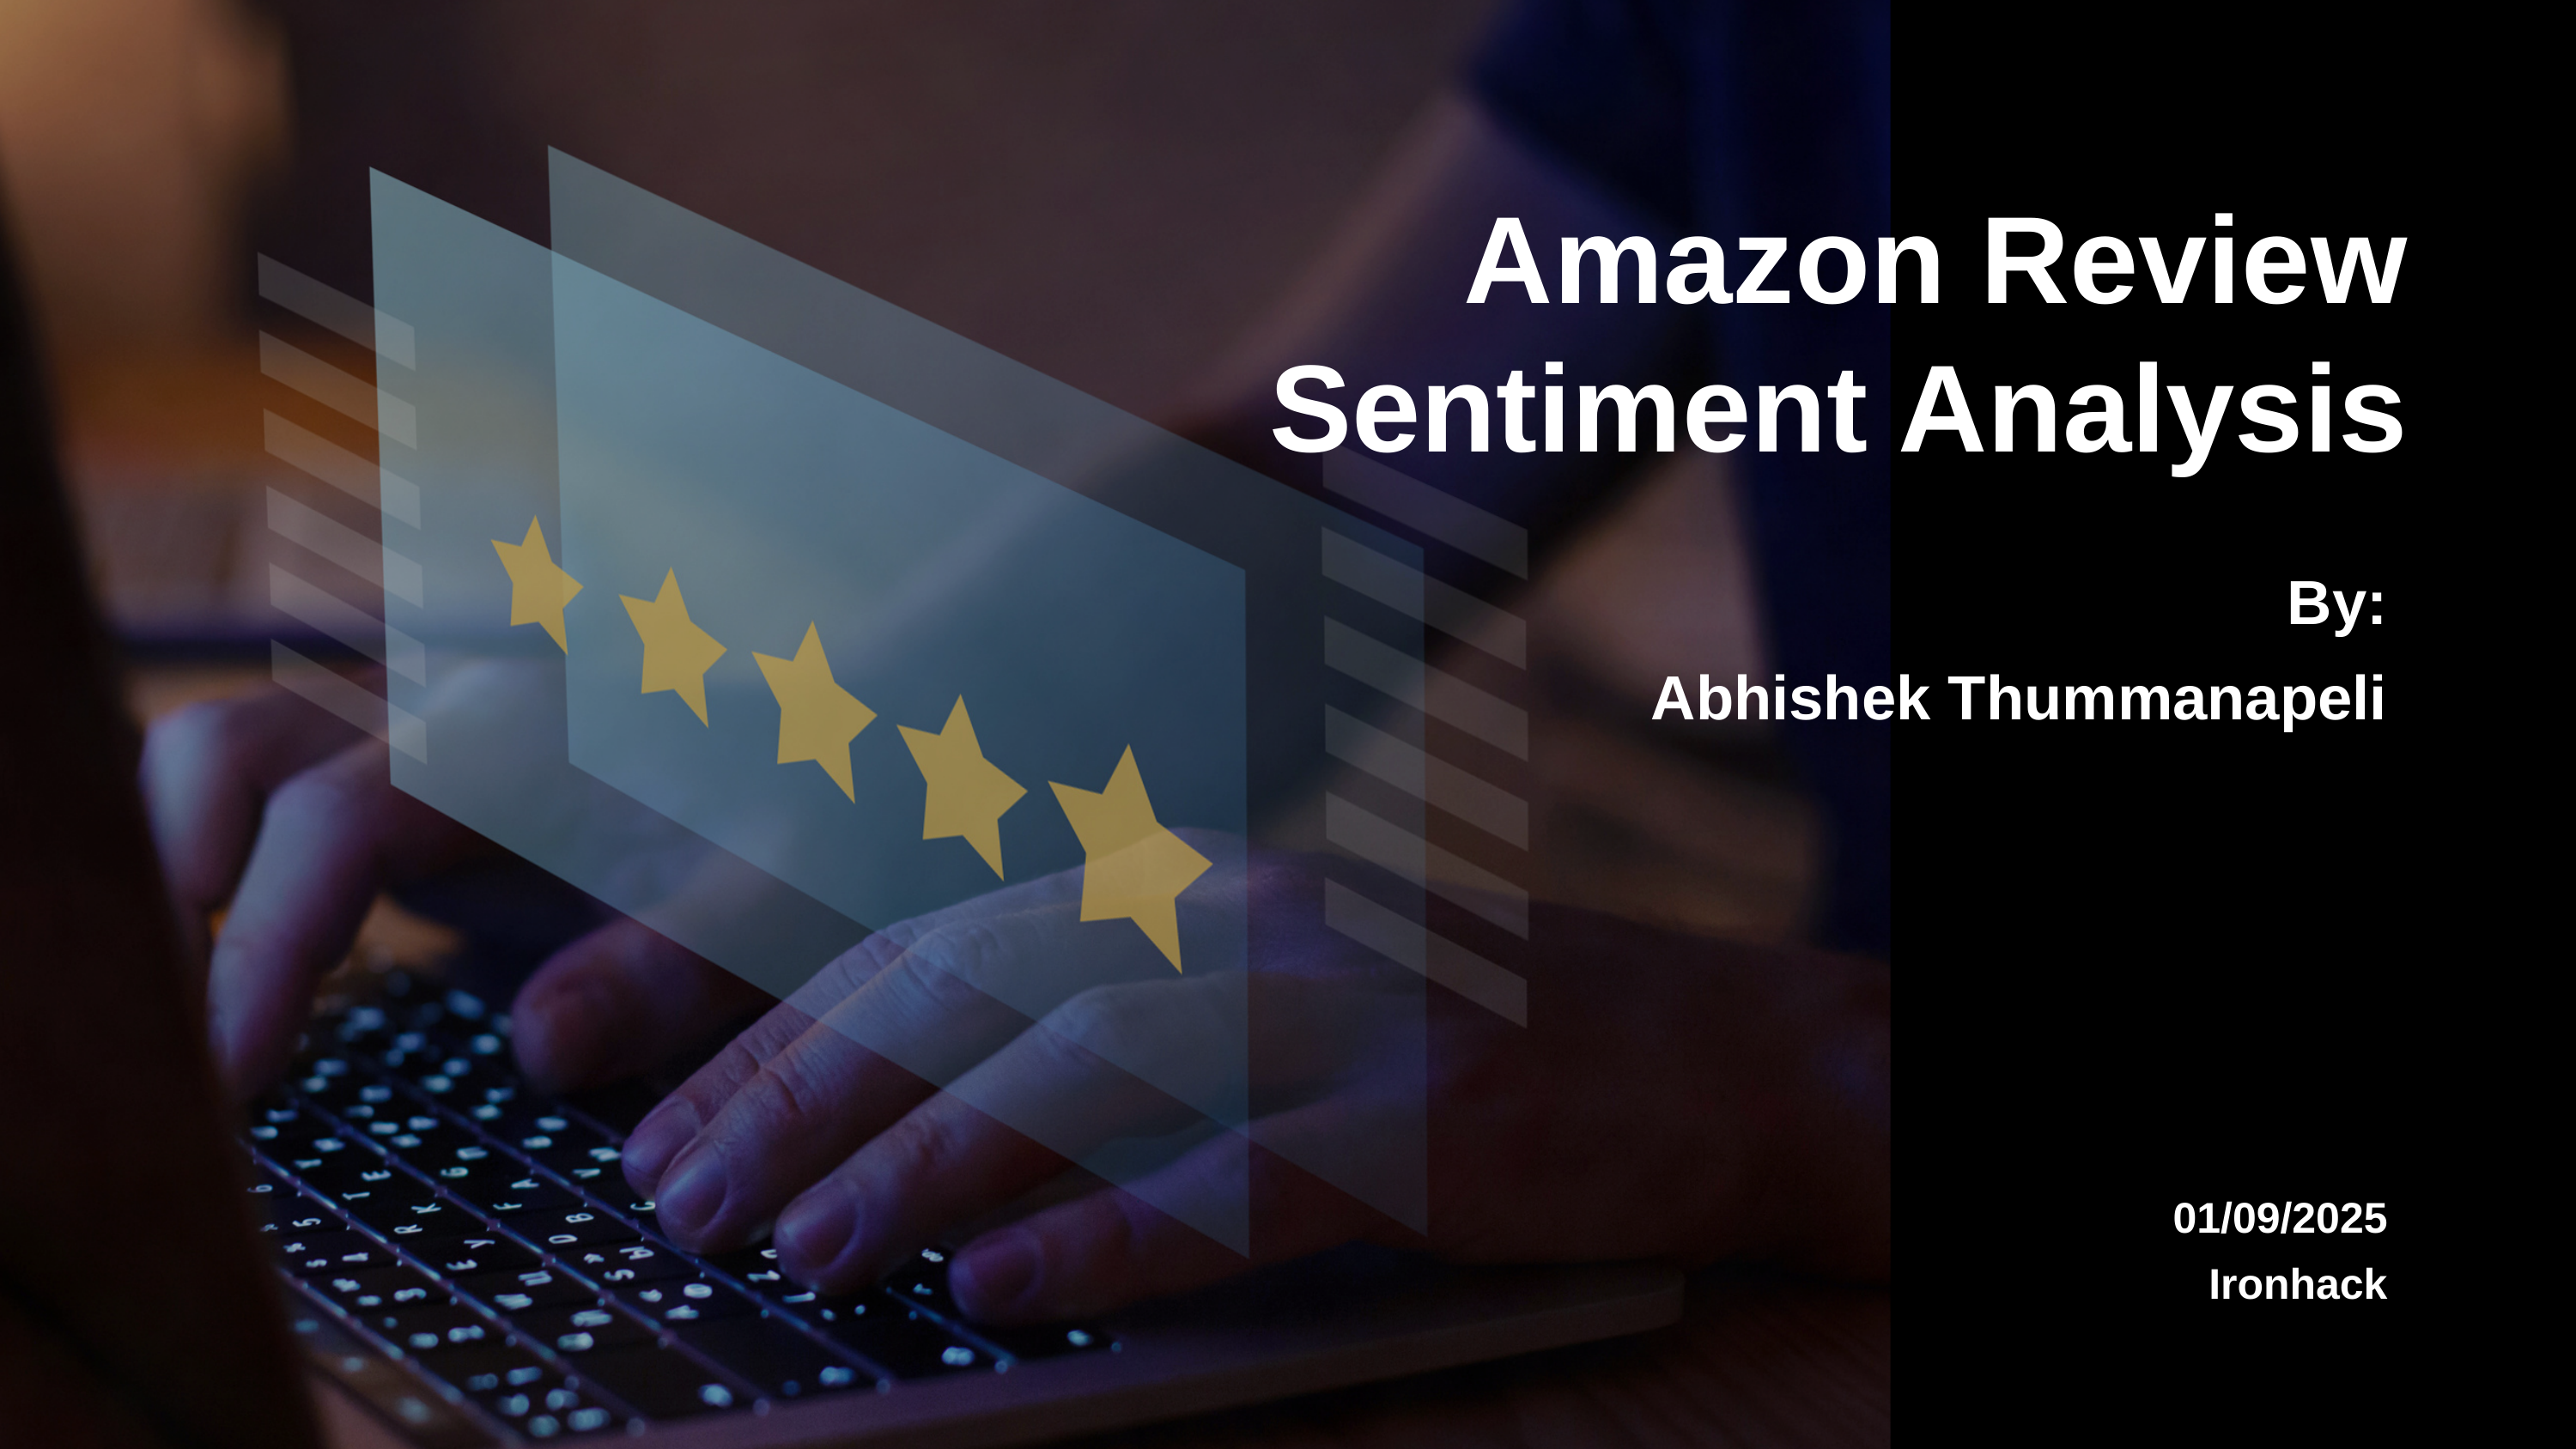

Amazon Review Sentiment Analysis
By:
Abhishek Thummanapeli
01/09/2025
Ironhack